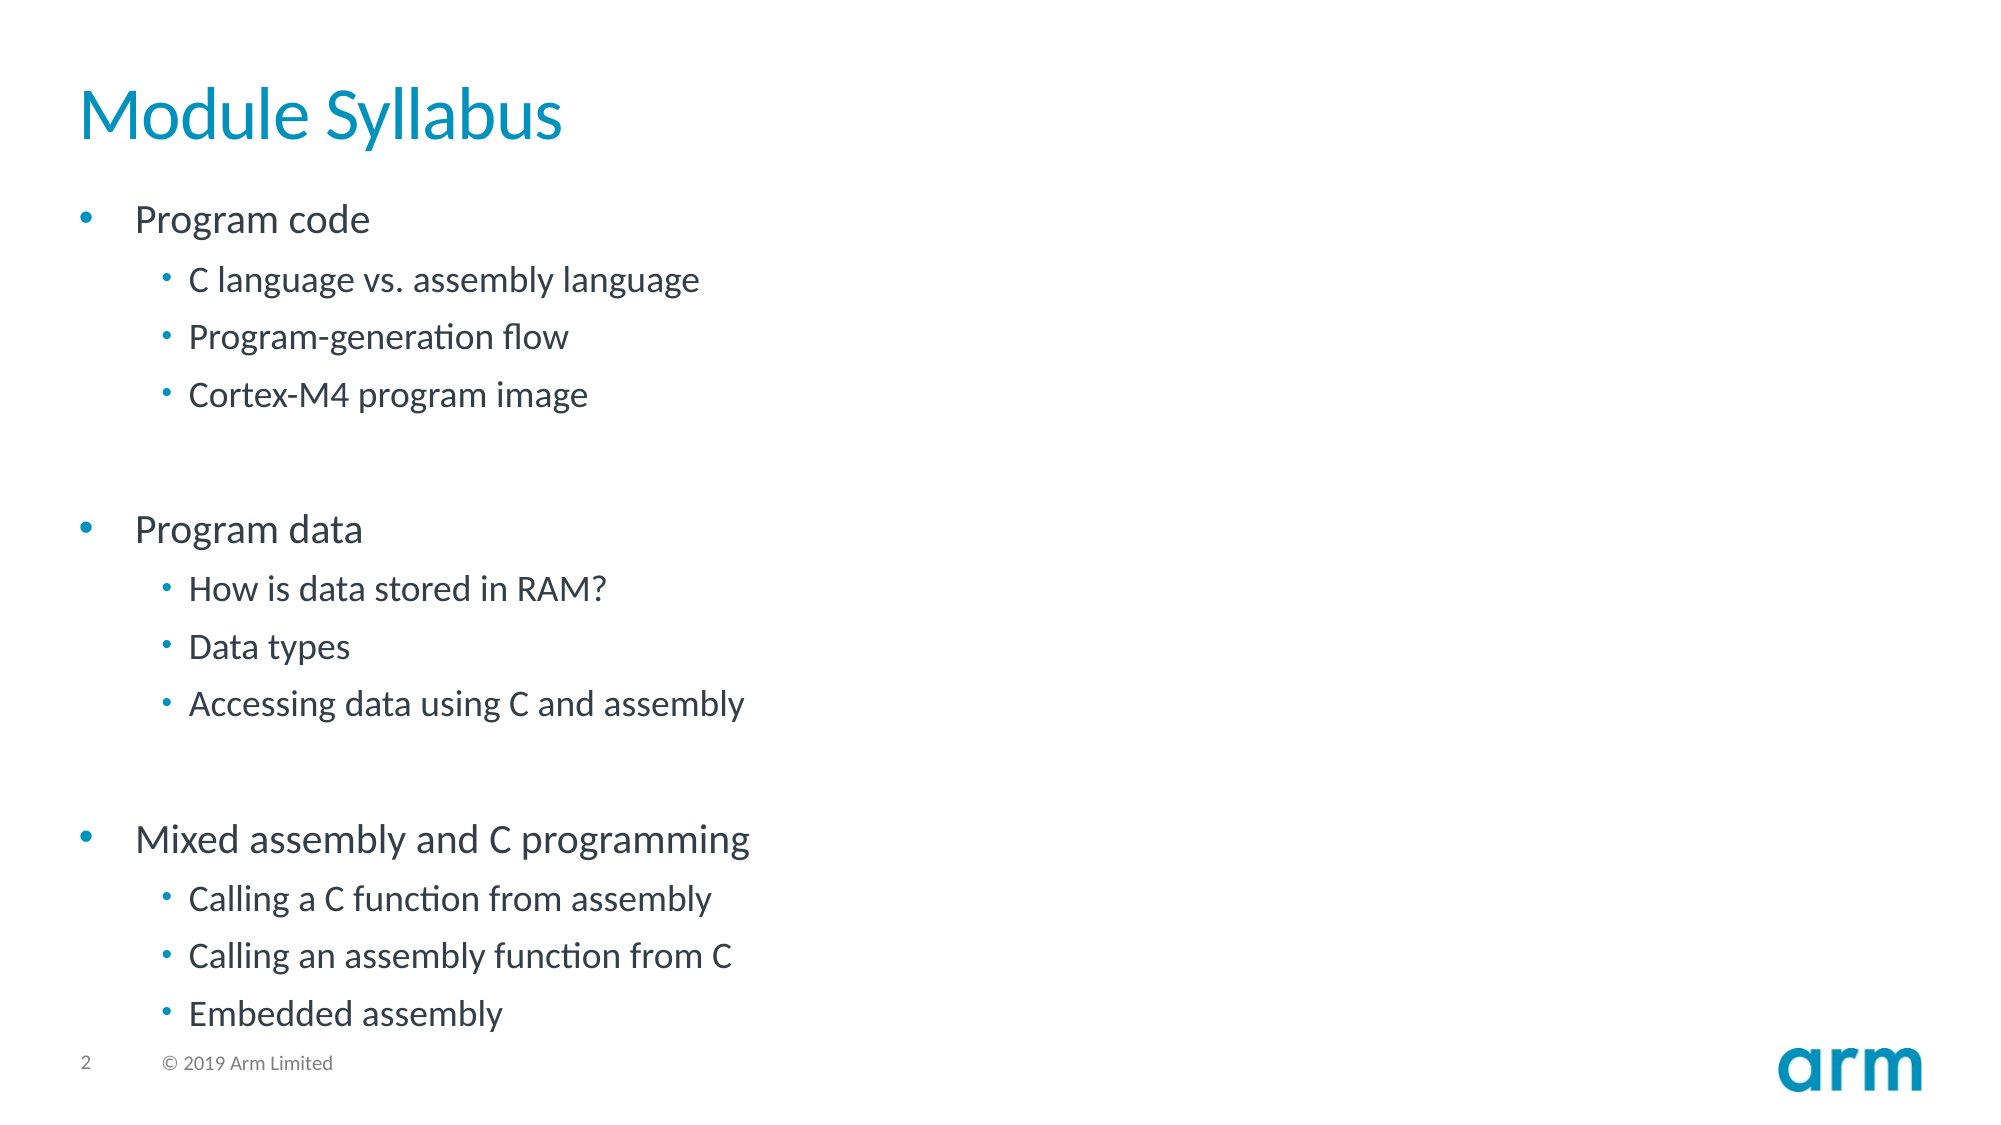

# Module Syllabus
Program code
C language vs. assembly language
Program-generation flow
Cortex-M4 program image

Program data
How is data stored in RAM?
Data types
Accessing data using C and assembly

Mixed assembly and C programming
Calling a C function from assembly
Calling an assembly function from C
Embedded assembly